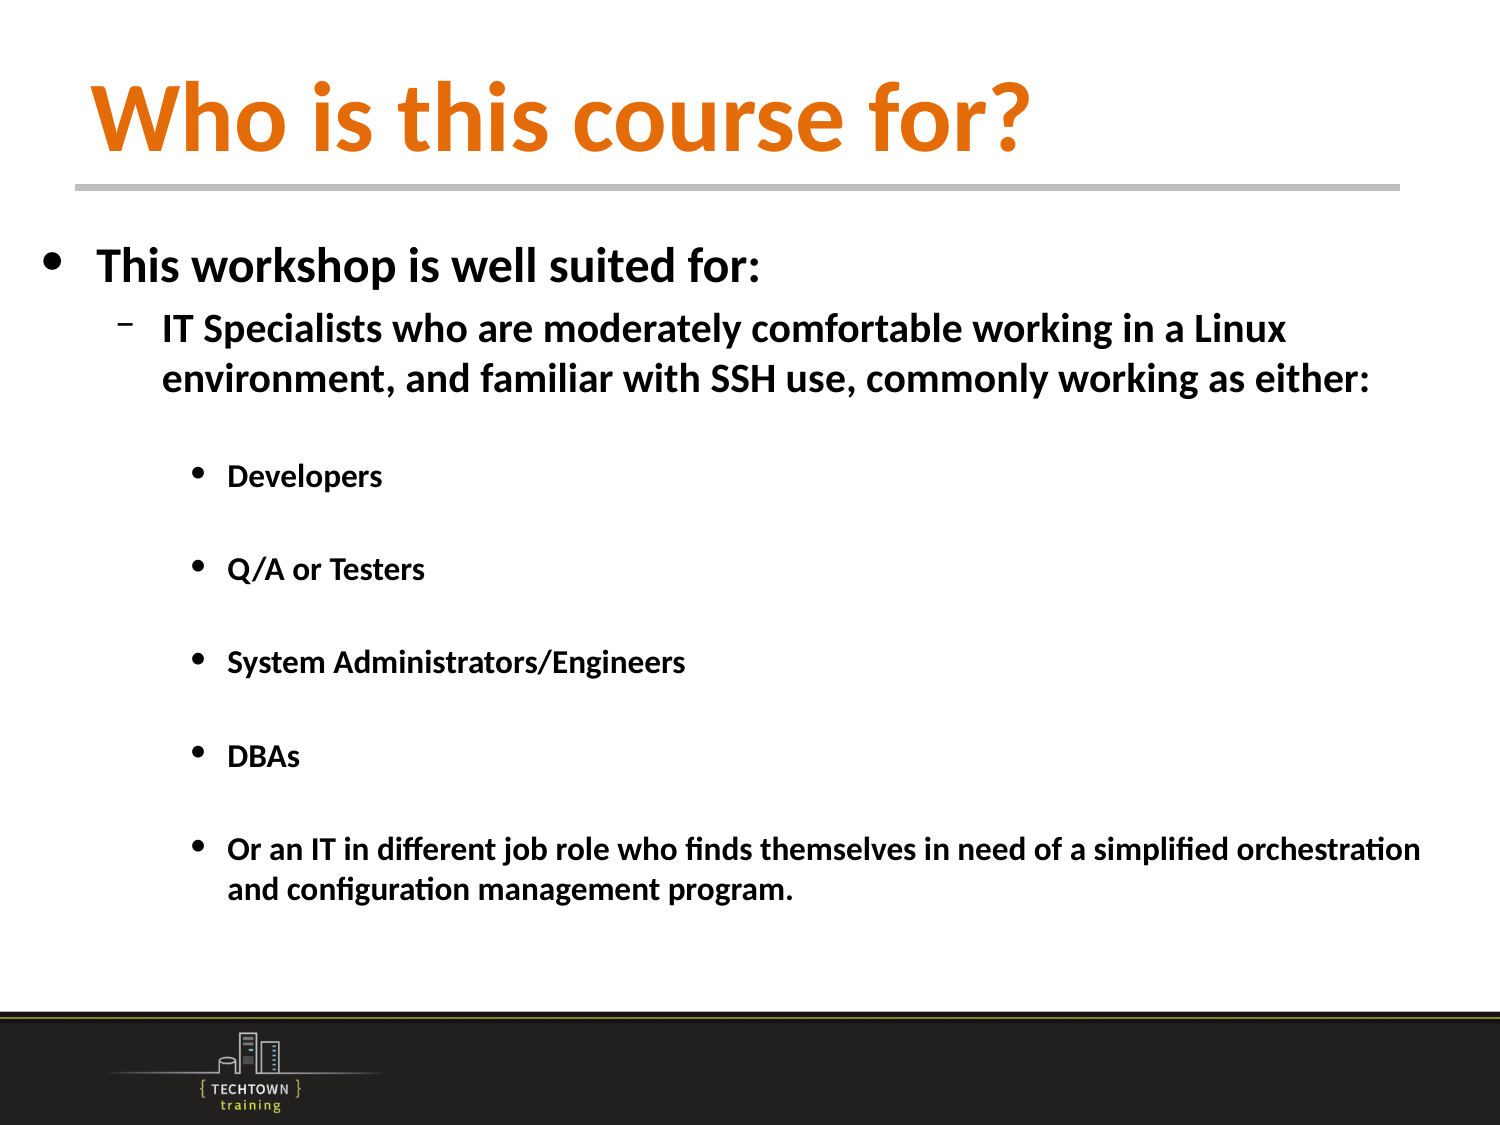

# Who is this course for?
This workshop is well suited for:
IT Specialists who are moderately comfortable working in a Linux environment, and familiar with SSH use, commonly working as either:

Developers

Q/A or Testers

System Administrators/Engineers

DBAs

Or an IT in different job role who finds themselves in need of a simplified orchestration and configuration management program.